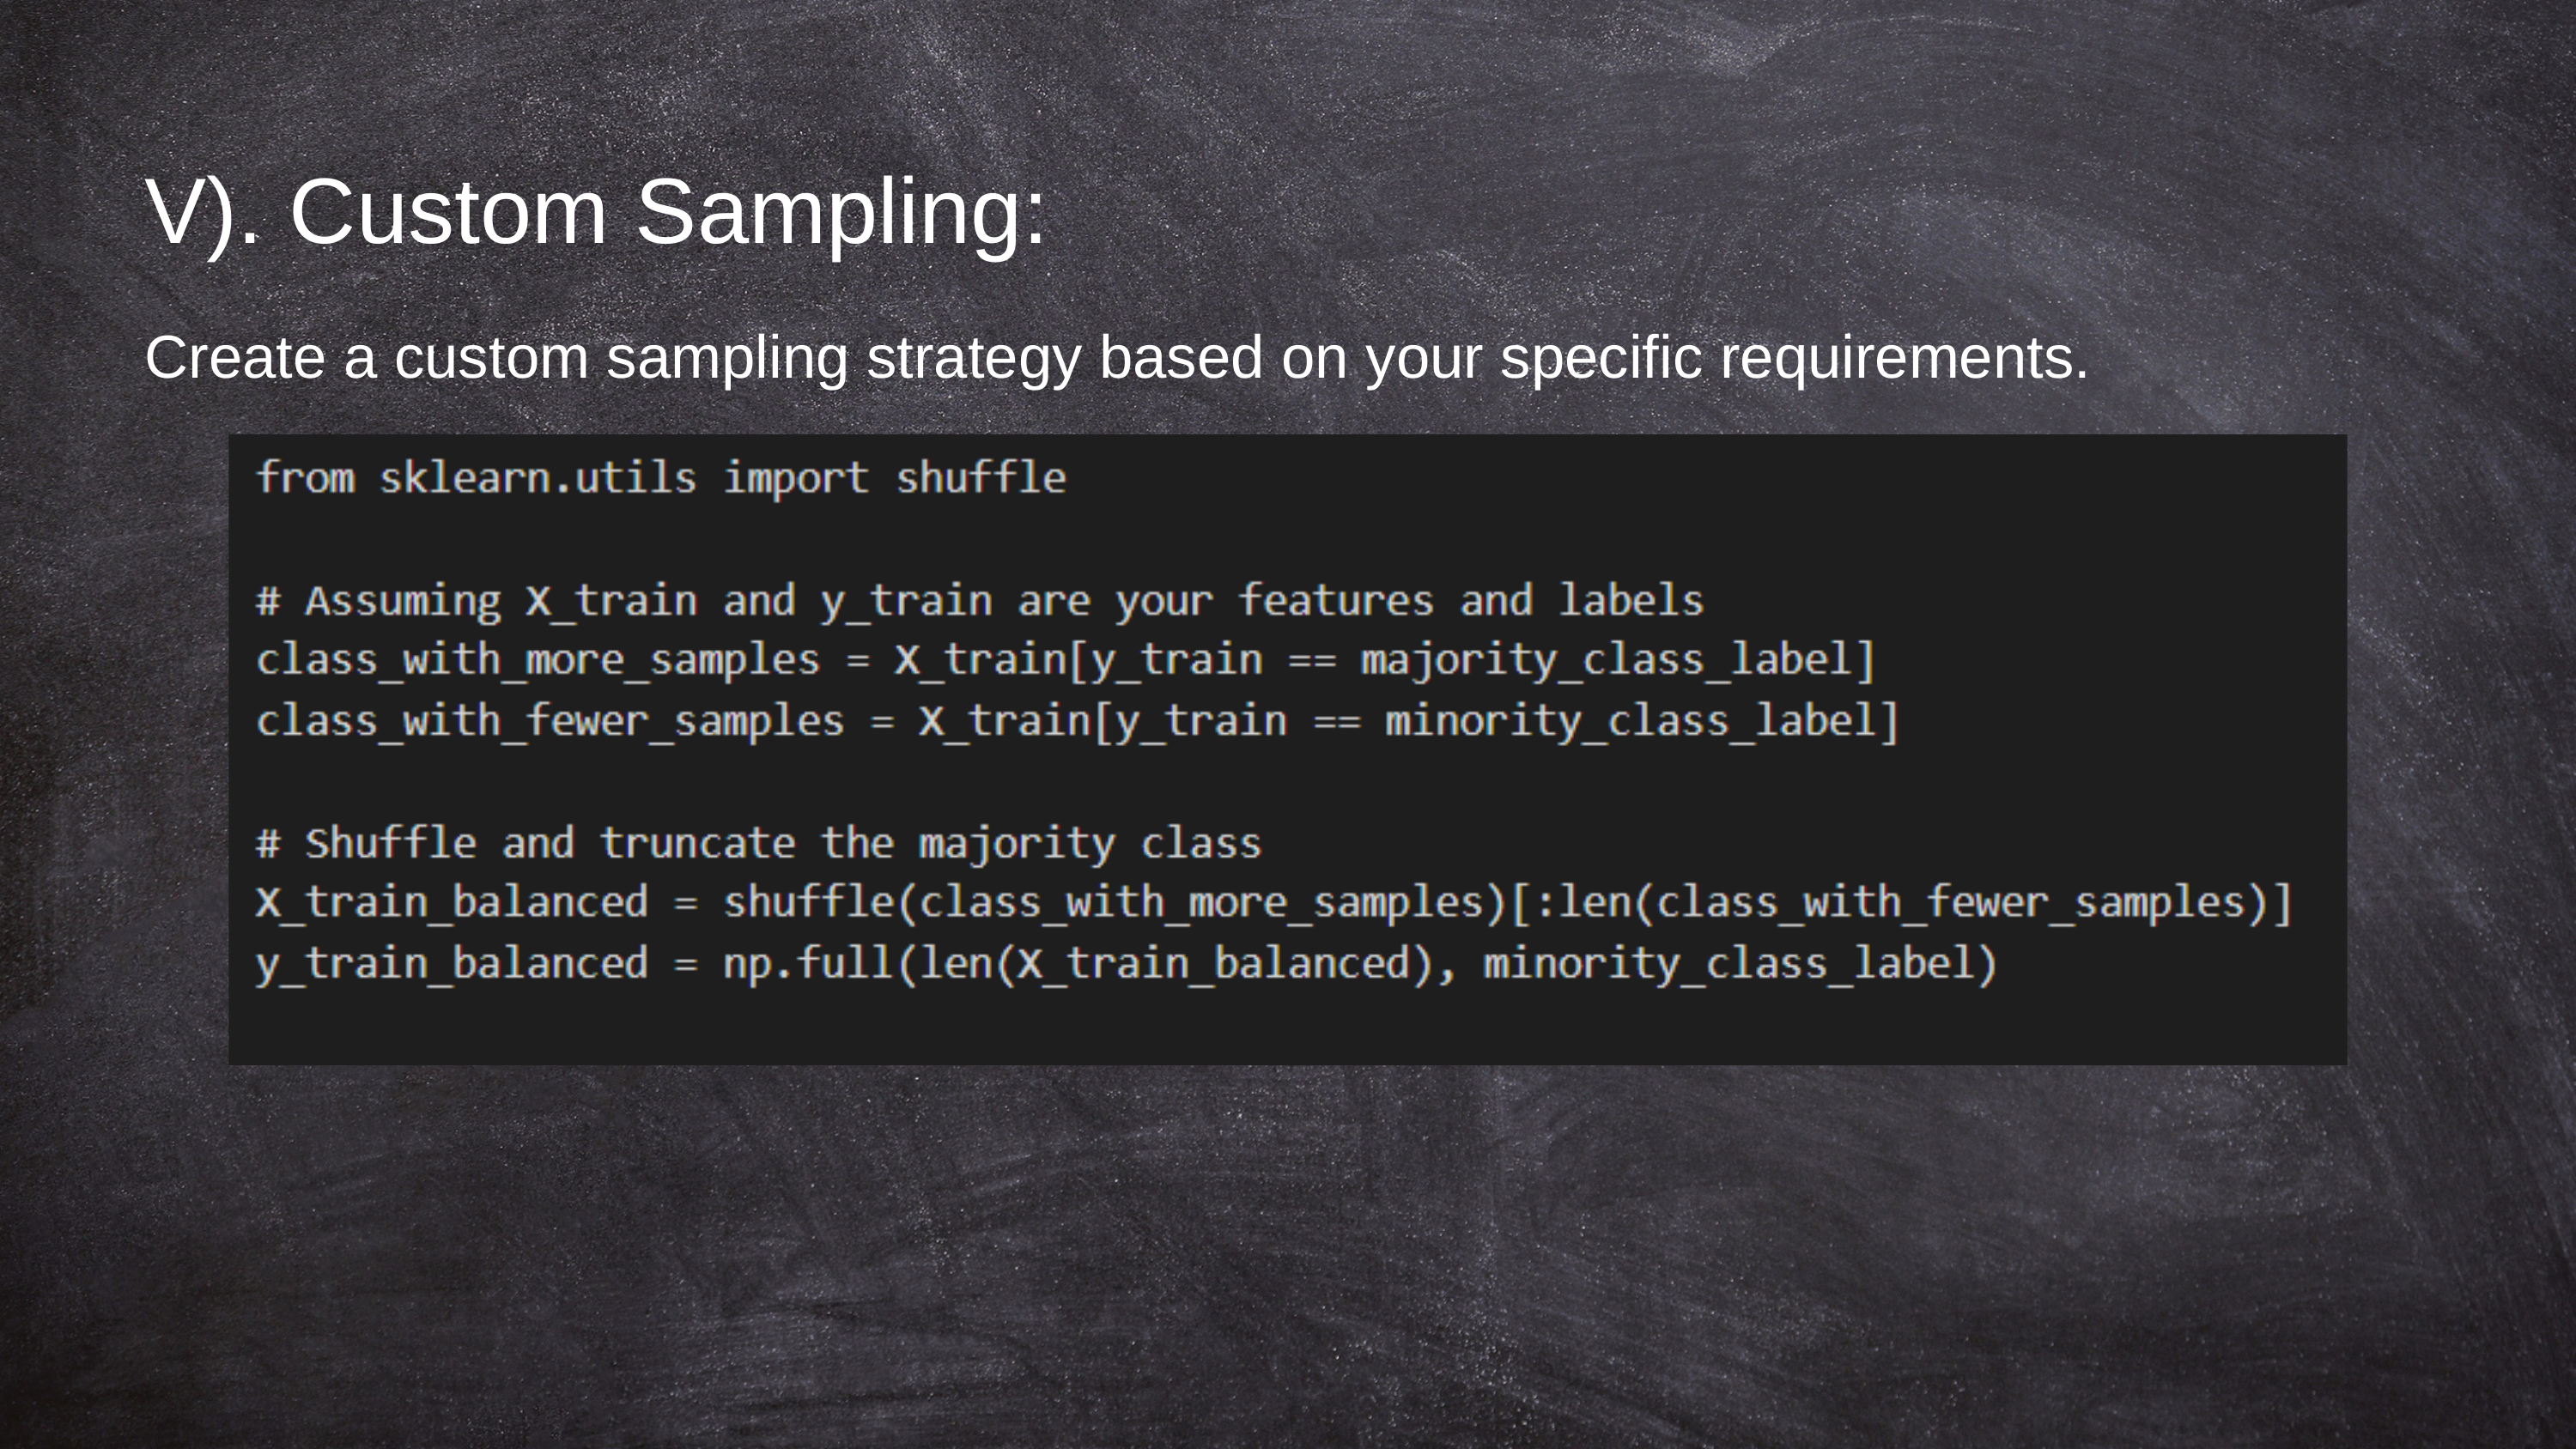

V). Custom Sampling:

Create a custom sampling strategy based on your specific requirements.